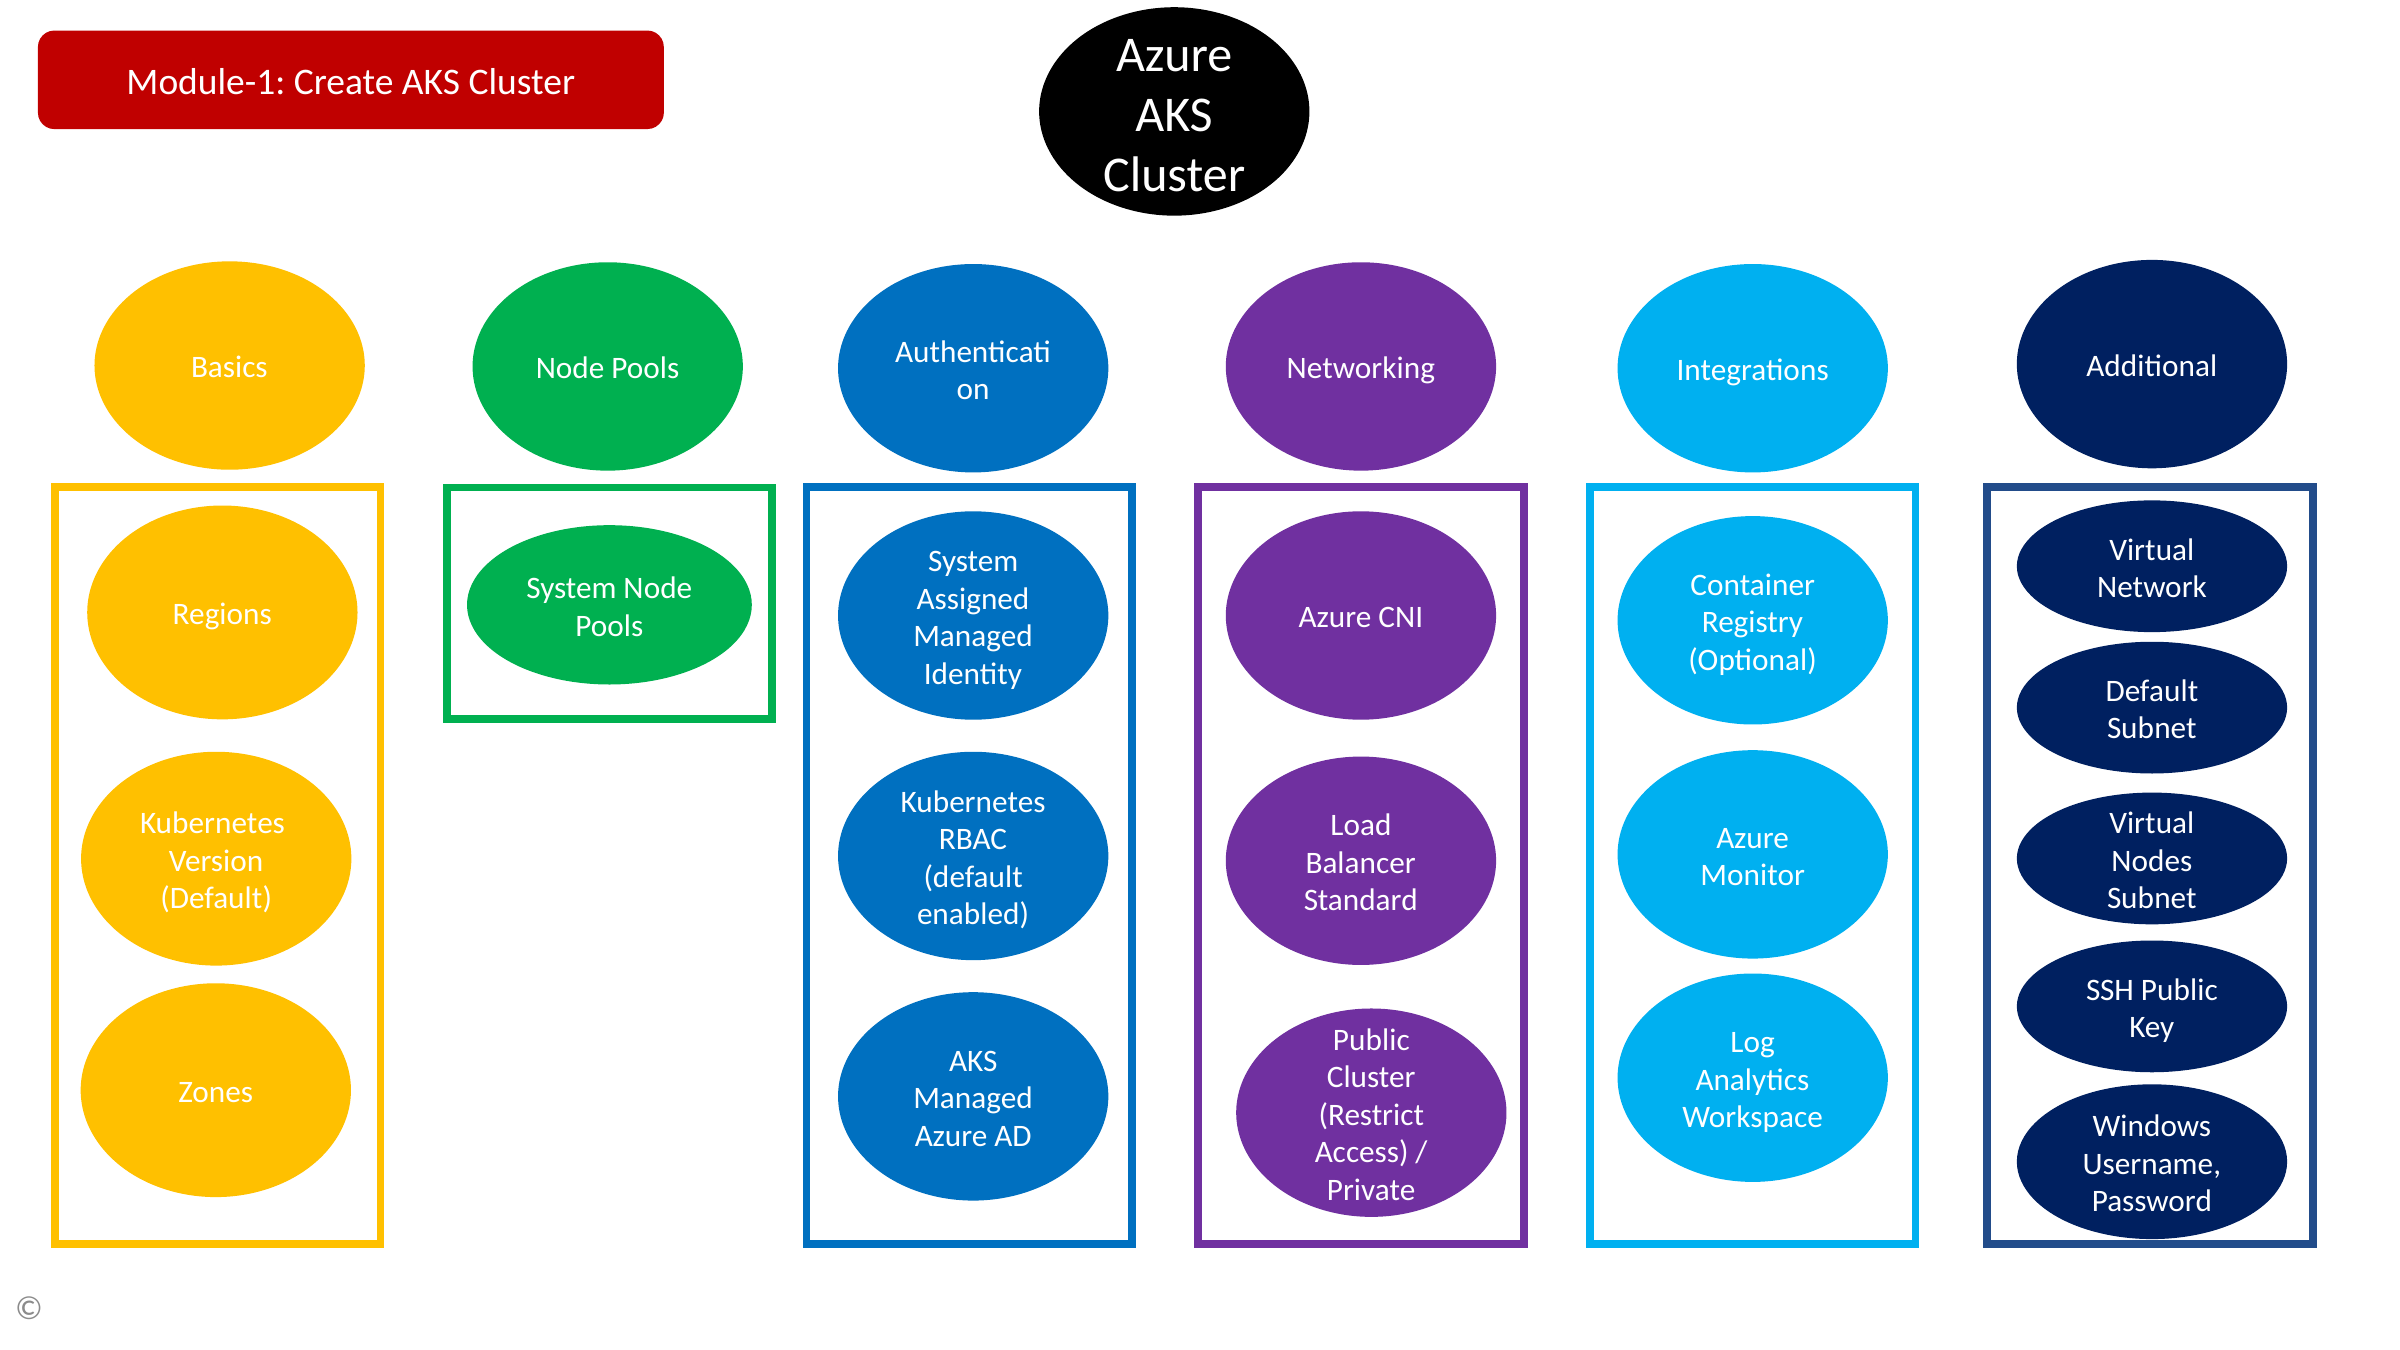

Azure AKS
Cluster
Module-1: Create AKS Cluster
Additional
Basics
Node Pools
Networking
Authentication
Integrations

Virtual Network
Regions
System Assigned Managed Identity
Azure CNI
Container Registry
(Optional)
System Node Pools
Default Subnet
Azure Monitor
Kubernetes
Version
(Default)
Kubernetes RBAC
(default enabled)
Load Balancer Standard
Virtual Nodes Subnet
SSH Public Key
Log Analytics Workspace
Zones
AKS Managed Azure AD
Public Cluster
(Restrict Access) / Private
Windows Username, Password
©